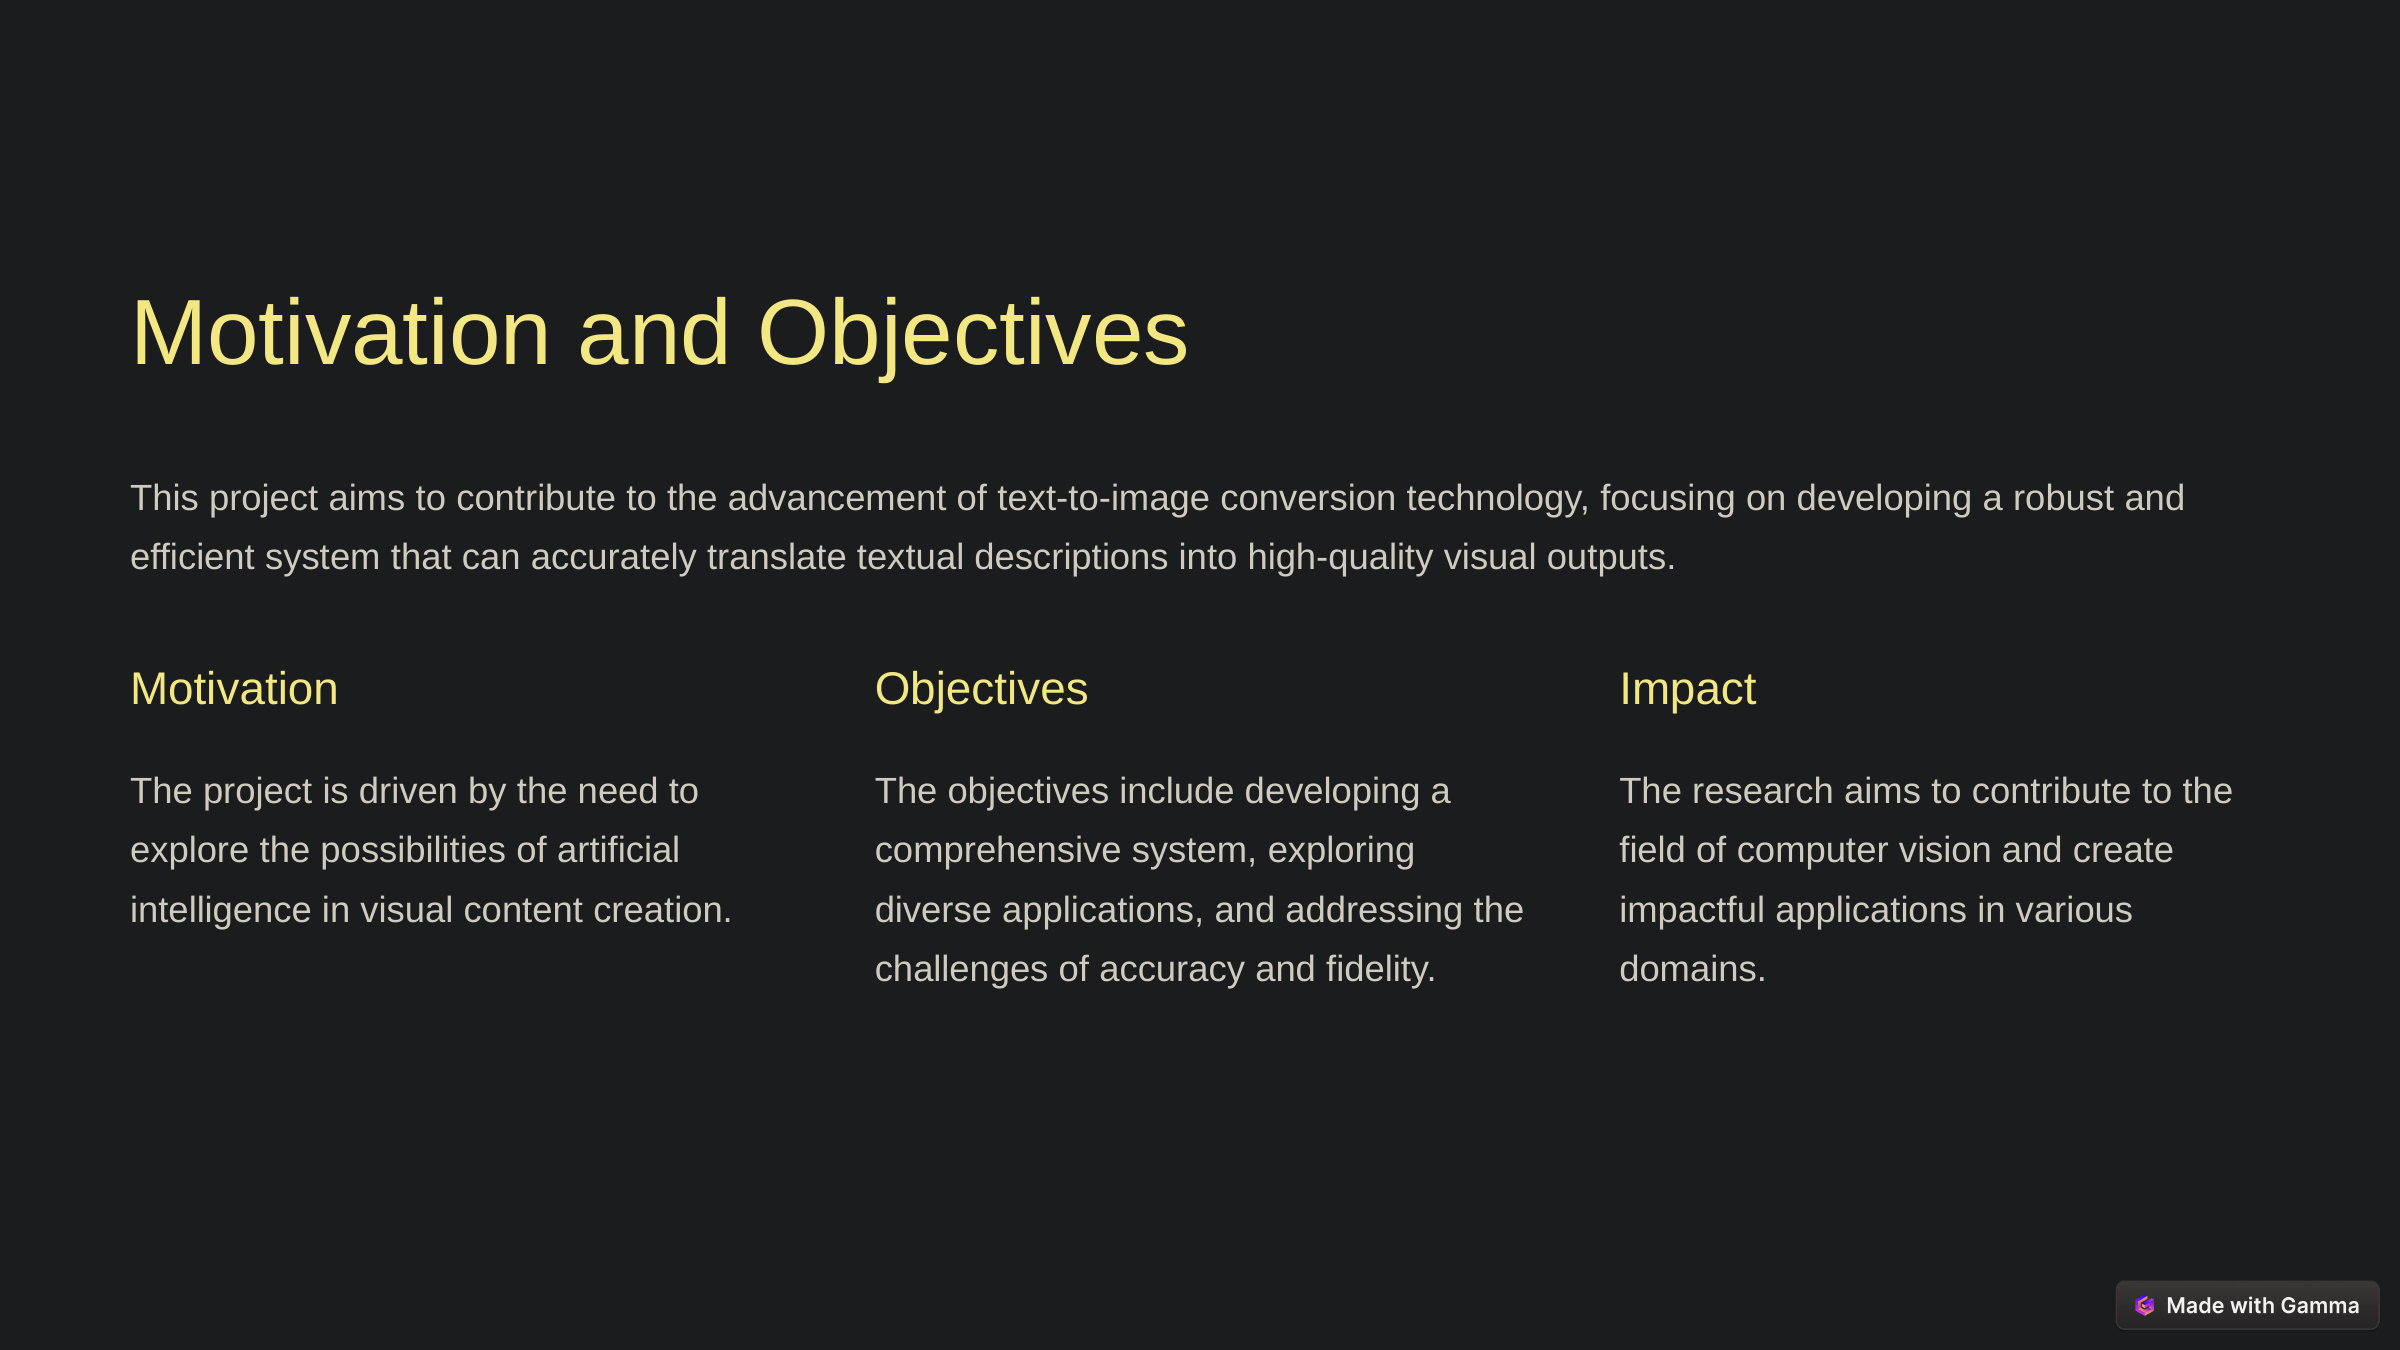

Motivation and Objectives
This project aims to contribute to the advancement of text-to-image conversion technology, focusing on developing a robust and efficient system that can accurately translate textual descriptions into high-quality visual outputs.
Motivation
Objectives
Impact
The project is driven by the need to explore the possibilities of artificial intelligence in visual content creation.
The objectives include developing a comprehensive system, exploring diverse applications, and addressing the challenges of accuracy and fidelity.
The research aims to contribute to the field of computer vision and create impactful applications in various domains.